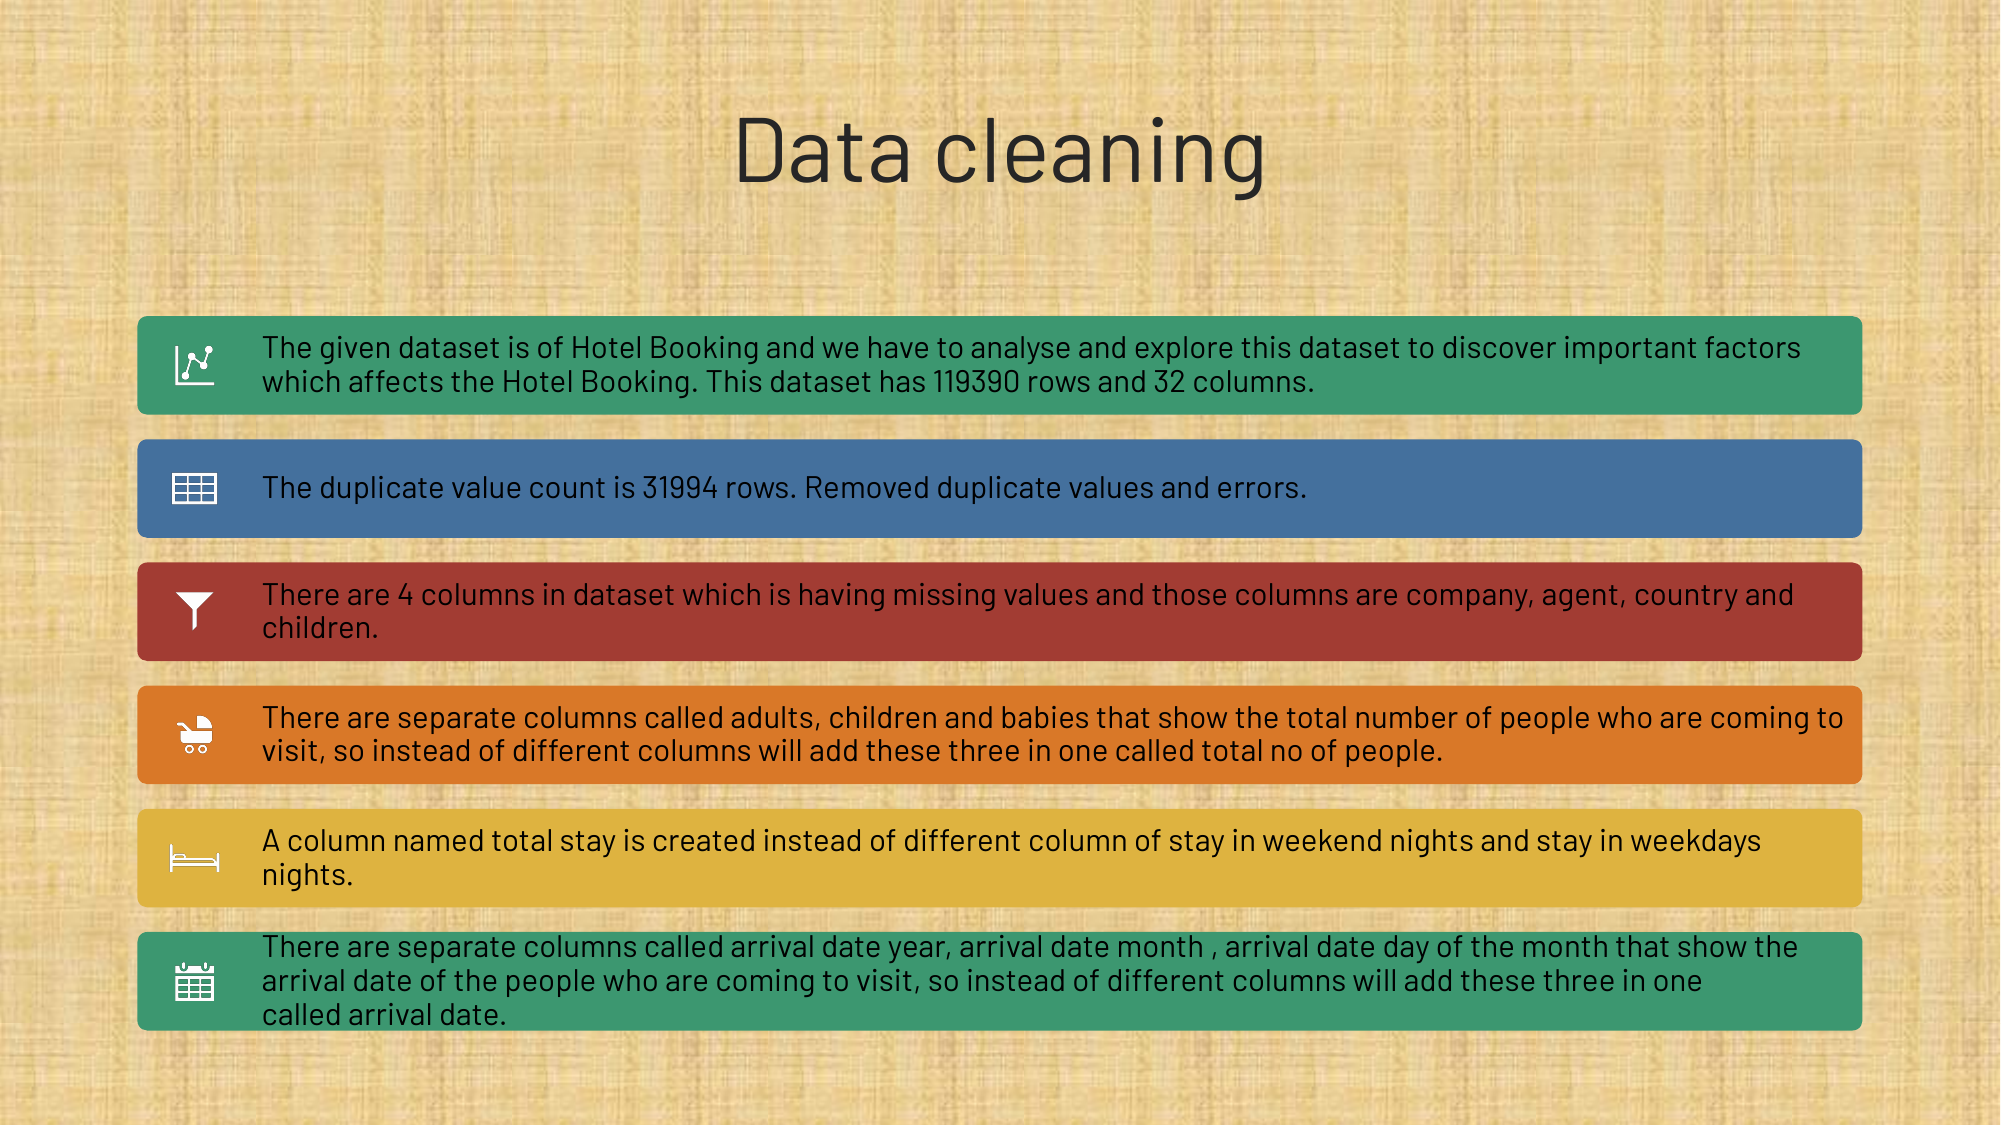

# Data cleaning
The given dataset is of Hotel Booking and we have to analyse and explore this dataset to discover important factors which affects the Hotel Booking. This dataset has 119390 rows and 32 columns.
The duplicate value count is 31994 rows. Removed duplicate values and errors.
There are 4 columns in dataset which is having missing values and those columns are company, agent, country and children.
There are separate columns called adults, children and babies that show the total number of people who are coming to visit, so instead of different columns will add these three in one called total no of people.
A column named total stay is created instead of different column of stay in weekend nights and stay in weekdays nights.
There are separate columns called arrival date year, arrival date month , arrival date day of the month that show the arrival date of the people who are coming to visit, so instead of different columns will add these three in one called arrival date.